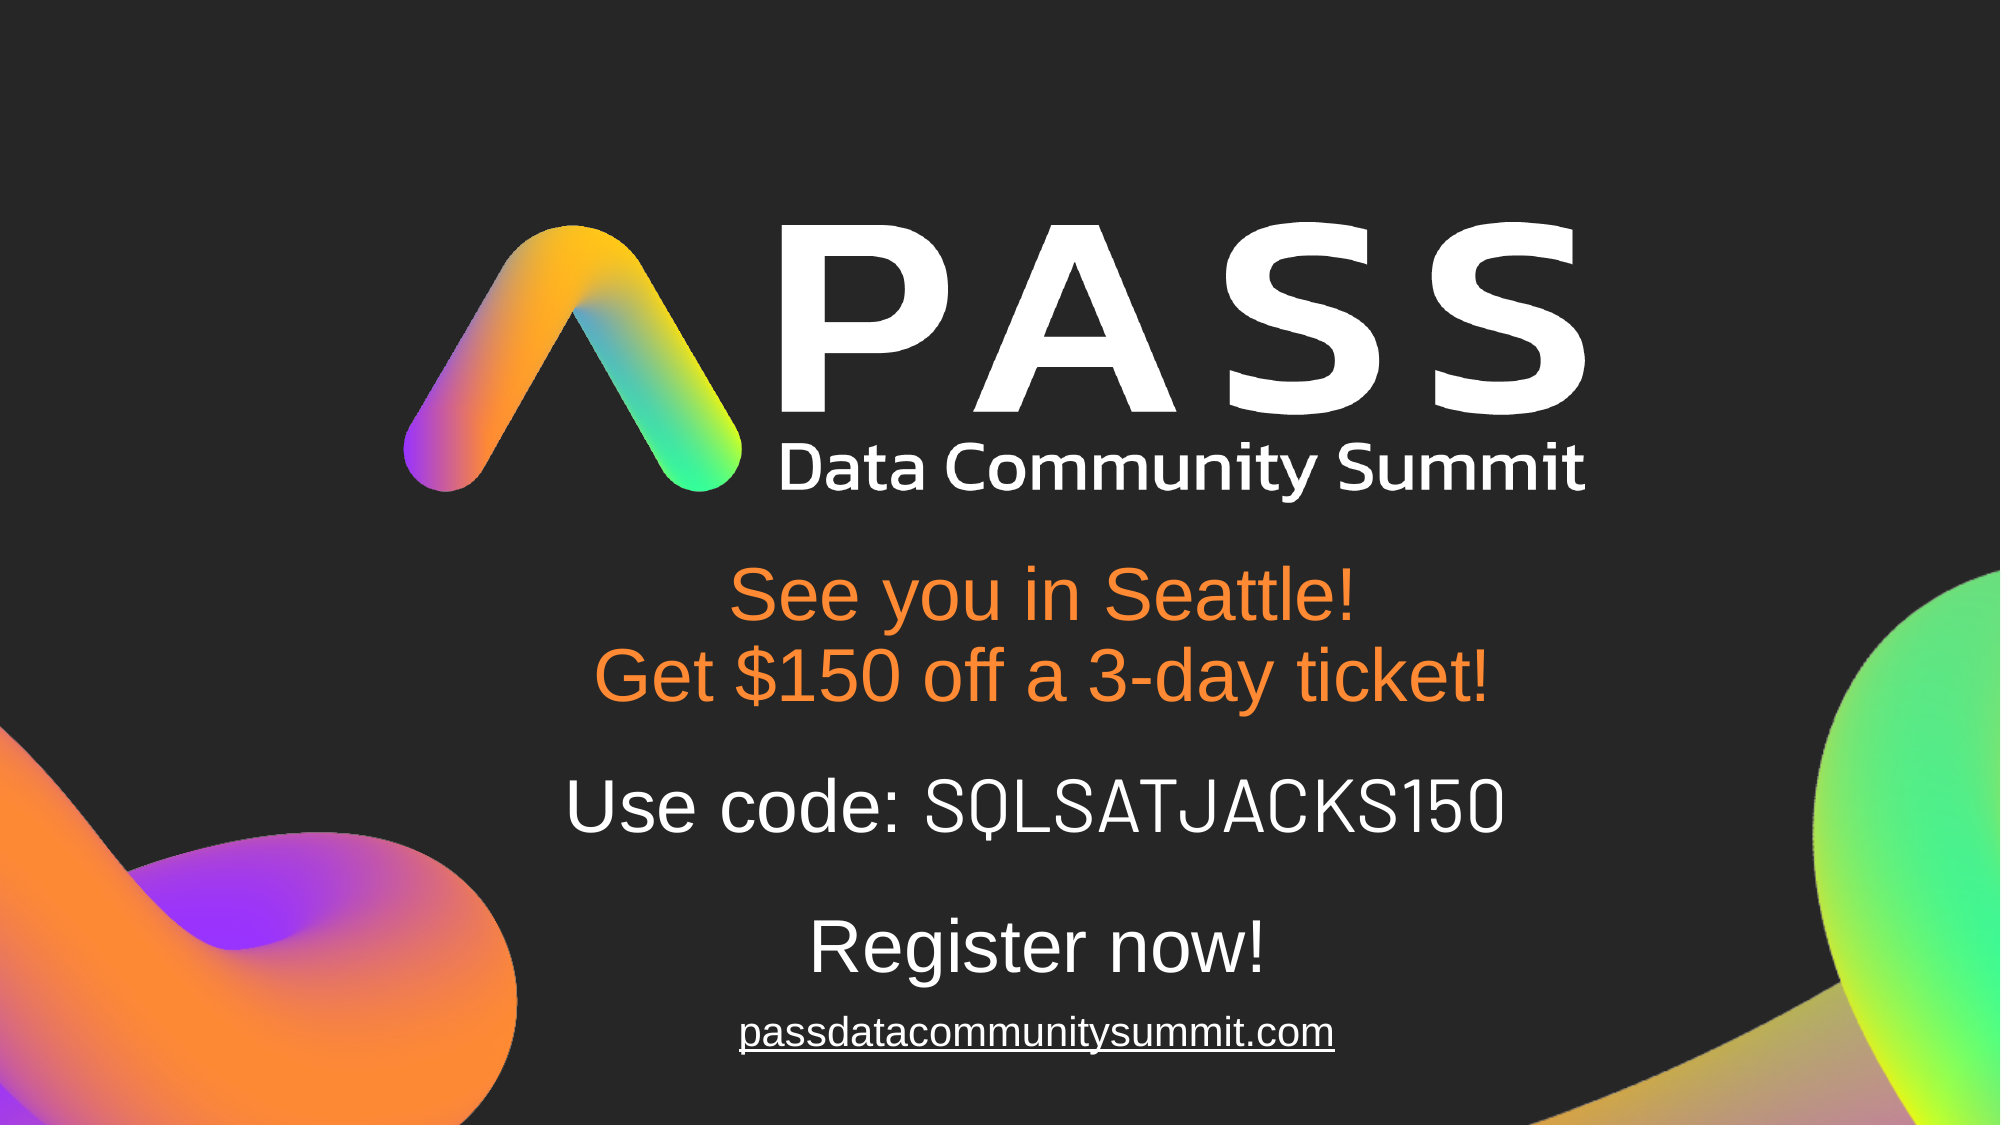

See you in Seattle!
Get $150 off a 3-day ticket!
Use code: SQLSATJACKS150
# Register now!
passdatacommunitysummit.com